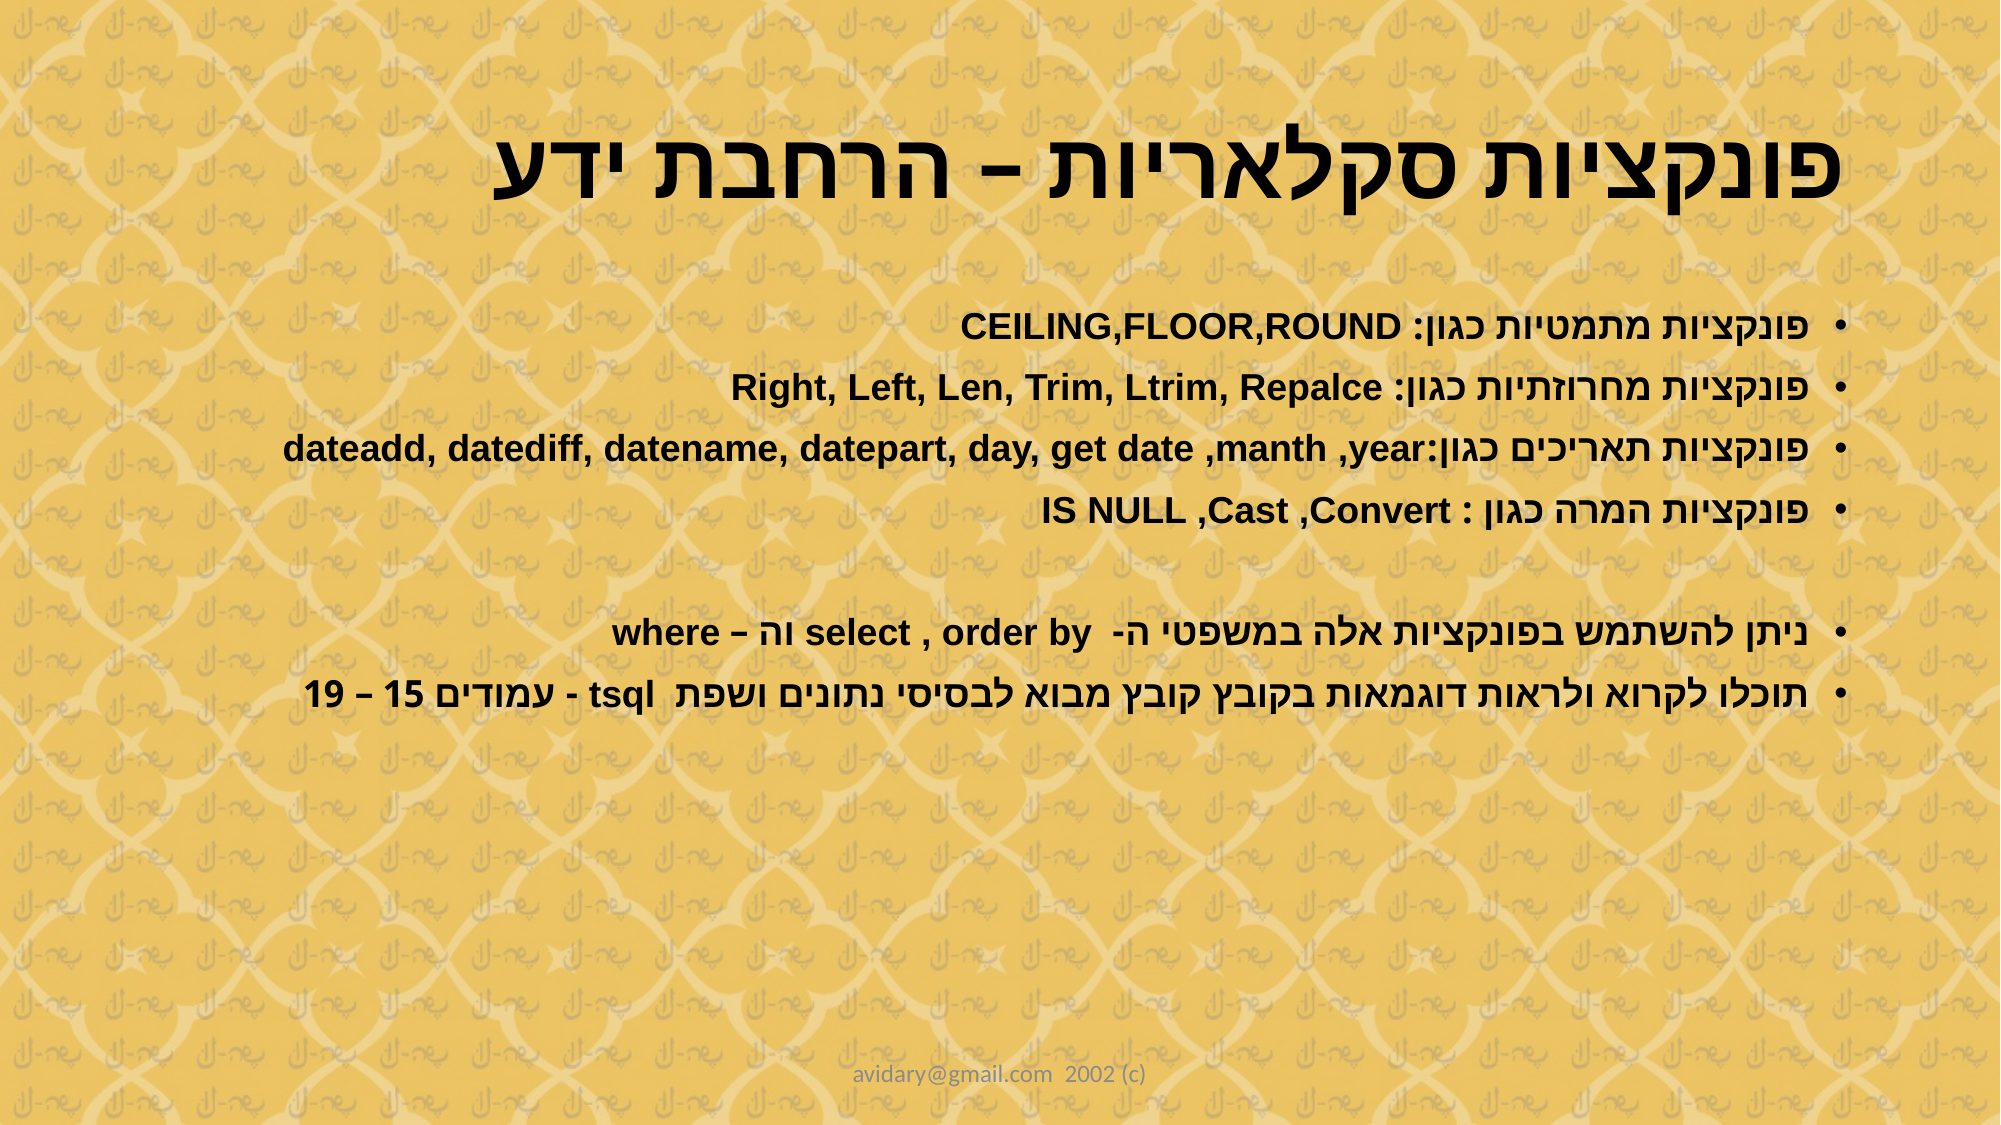

# פונקציות סקלאריות – הרחבת ידע
פונקציות מתמטיות כגון: CEILING,FLOOR,ROUND
פונקציות מחרוזתיות כגון: Right, Left, Len, Trim, Ltrim, Repalce
פונקציות תאריכים כגון:dateadd, datediff, datename, datepart, day, get date ,manth ,year
פונקציות המרה כגון : IS NULL ,Cast ,Convert

ניתן להשתמש בפונקציות אלה במשפטי ה-  select , order by וה – where
תוכלו לקרוא ולראות דוגמאות בקובץ קובץ מבוא לבסיסי נתונים ושפת  tsql - עמודים 15 – 19

avidary@gmail.com  2002 (c)